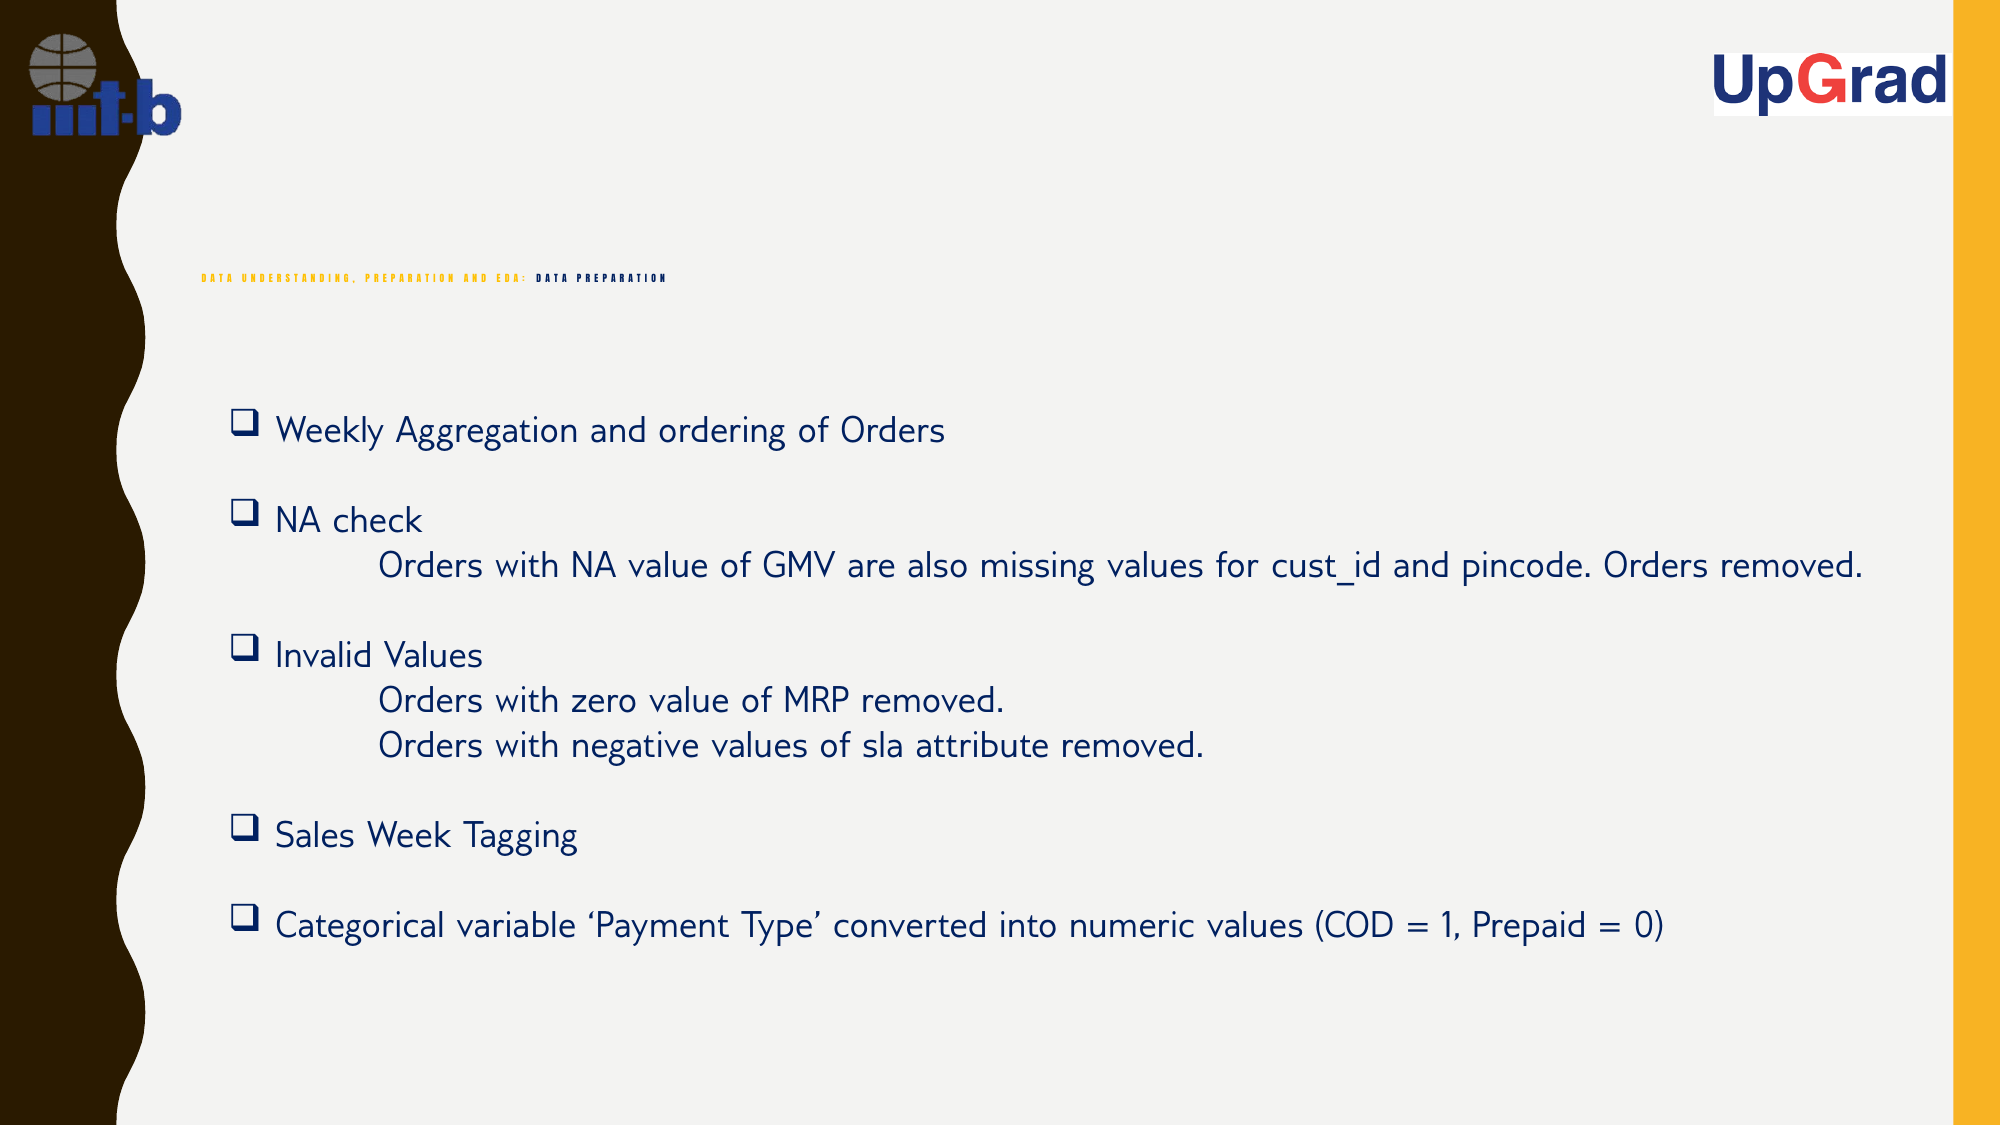

# Data Understanding, Preparation and EDA: Data Preparation

Weekly Aggregation and ordering of Orders

NA check
	Orders with NA value of GMV are also missing values for cust_id and pincode. Orders removed.

Invalid Values
	Orders with zero value of MRP removed.
	Orders with negative values of sla attribute removed.

Sales Week Tagging

Categorical variable ‘Payment Type’ converted into numeric values (COD = 1, Prepaid = 0)